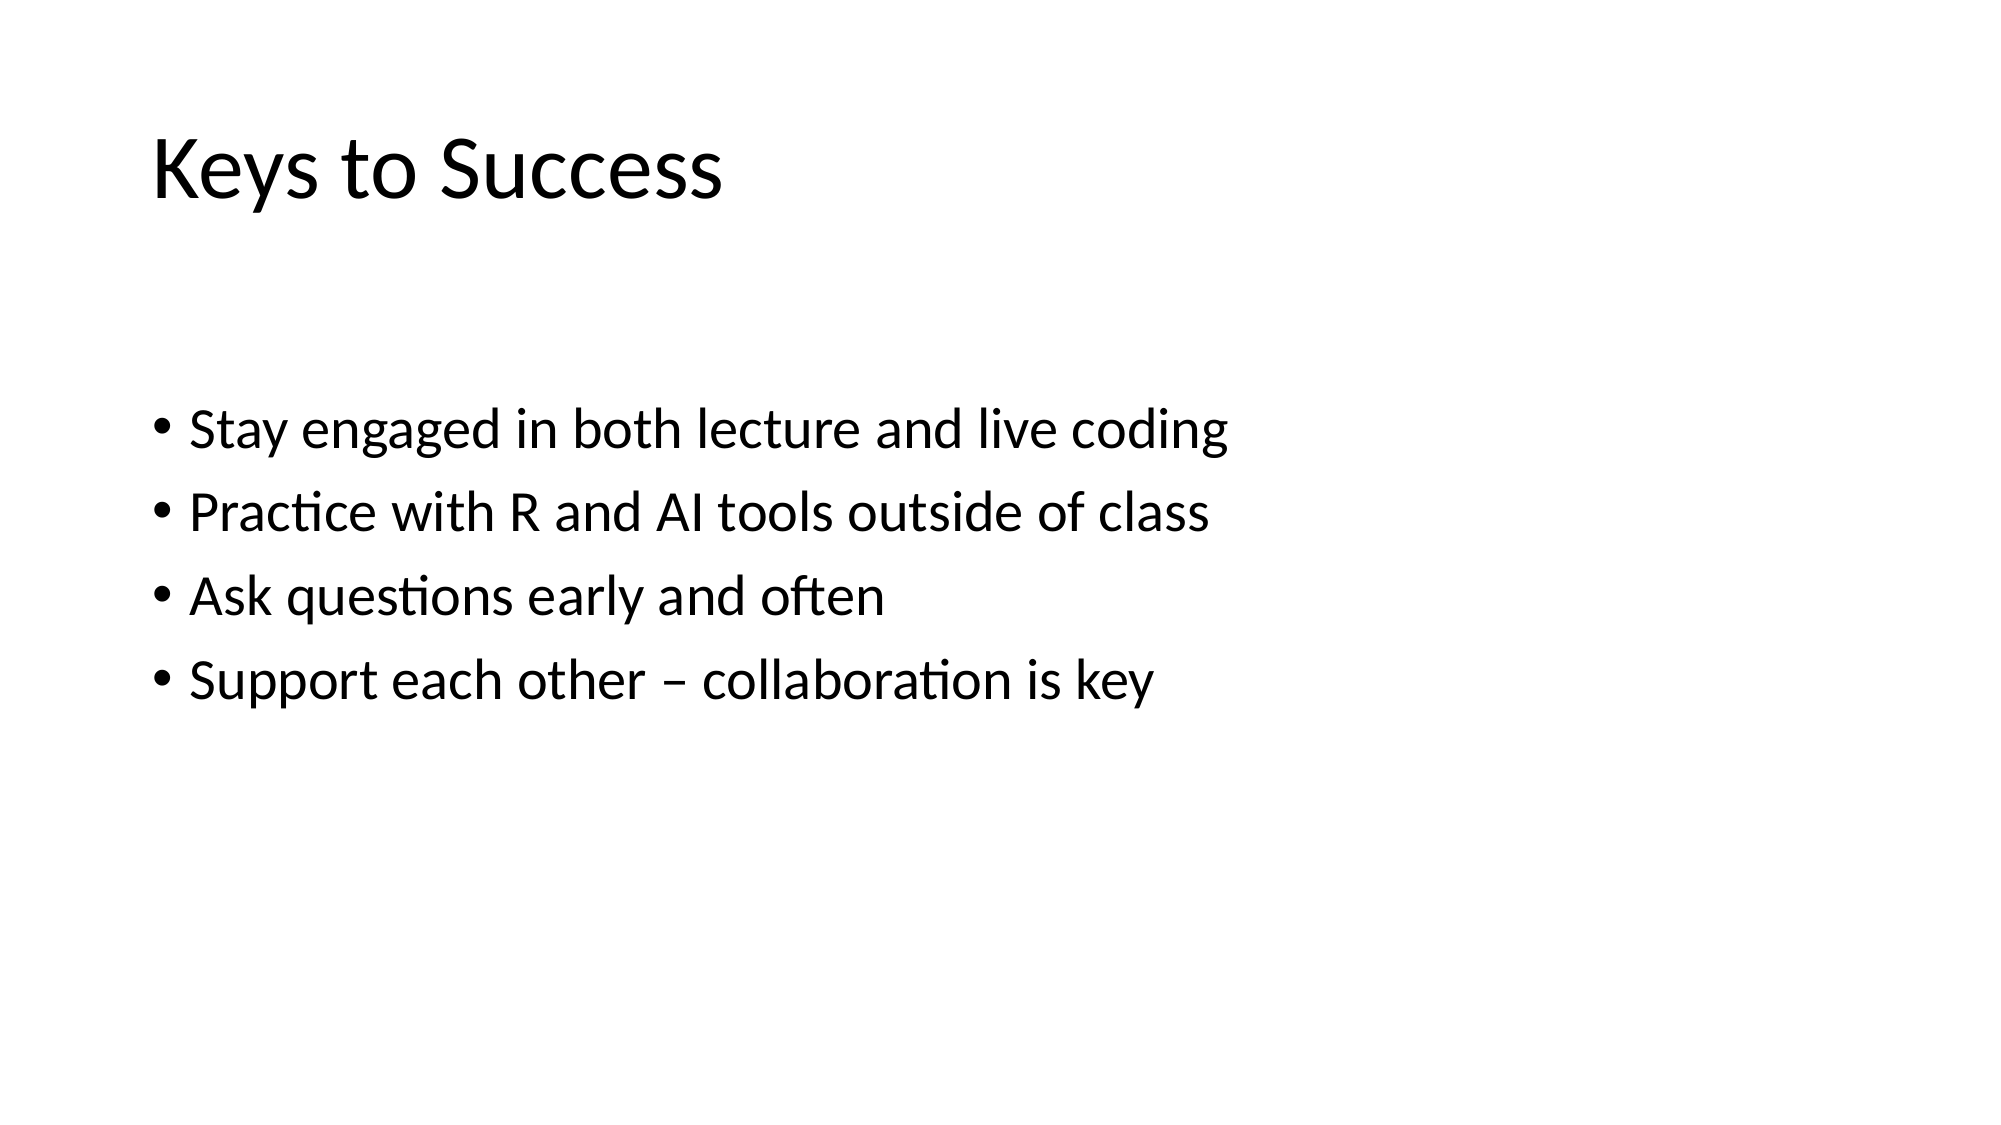

# Keys to Success

Stay engaged in both lecture and live coding
Practice with R and AI tools outside of class
Ask questions early and often
Support each other – collaboration is key